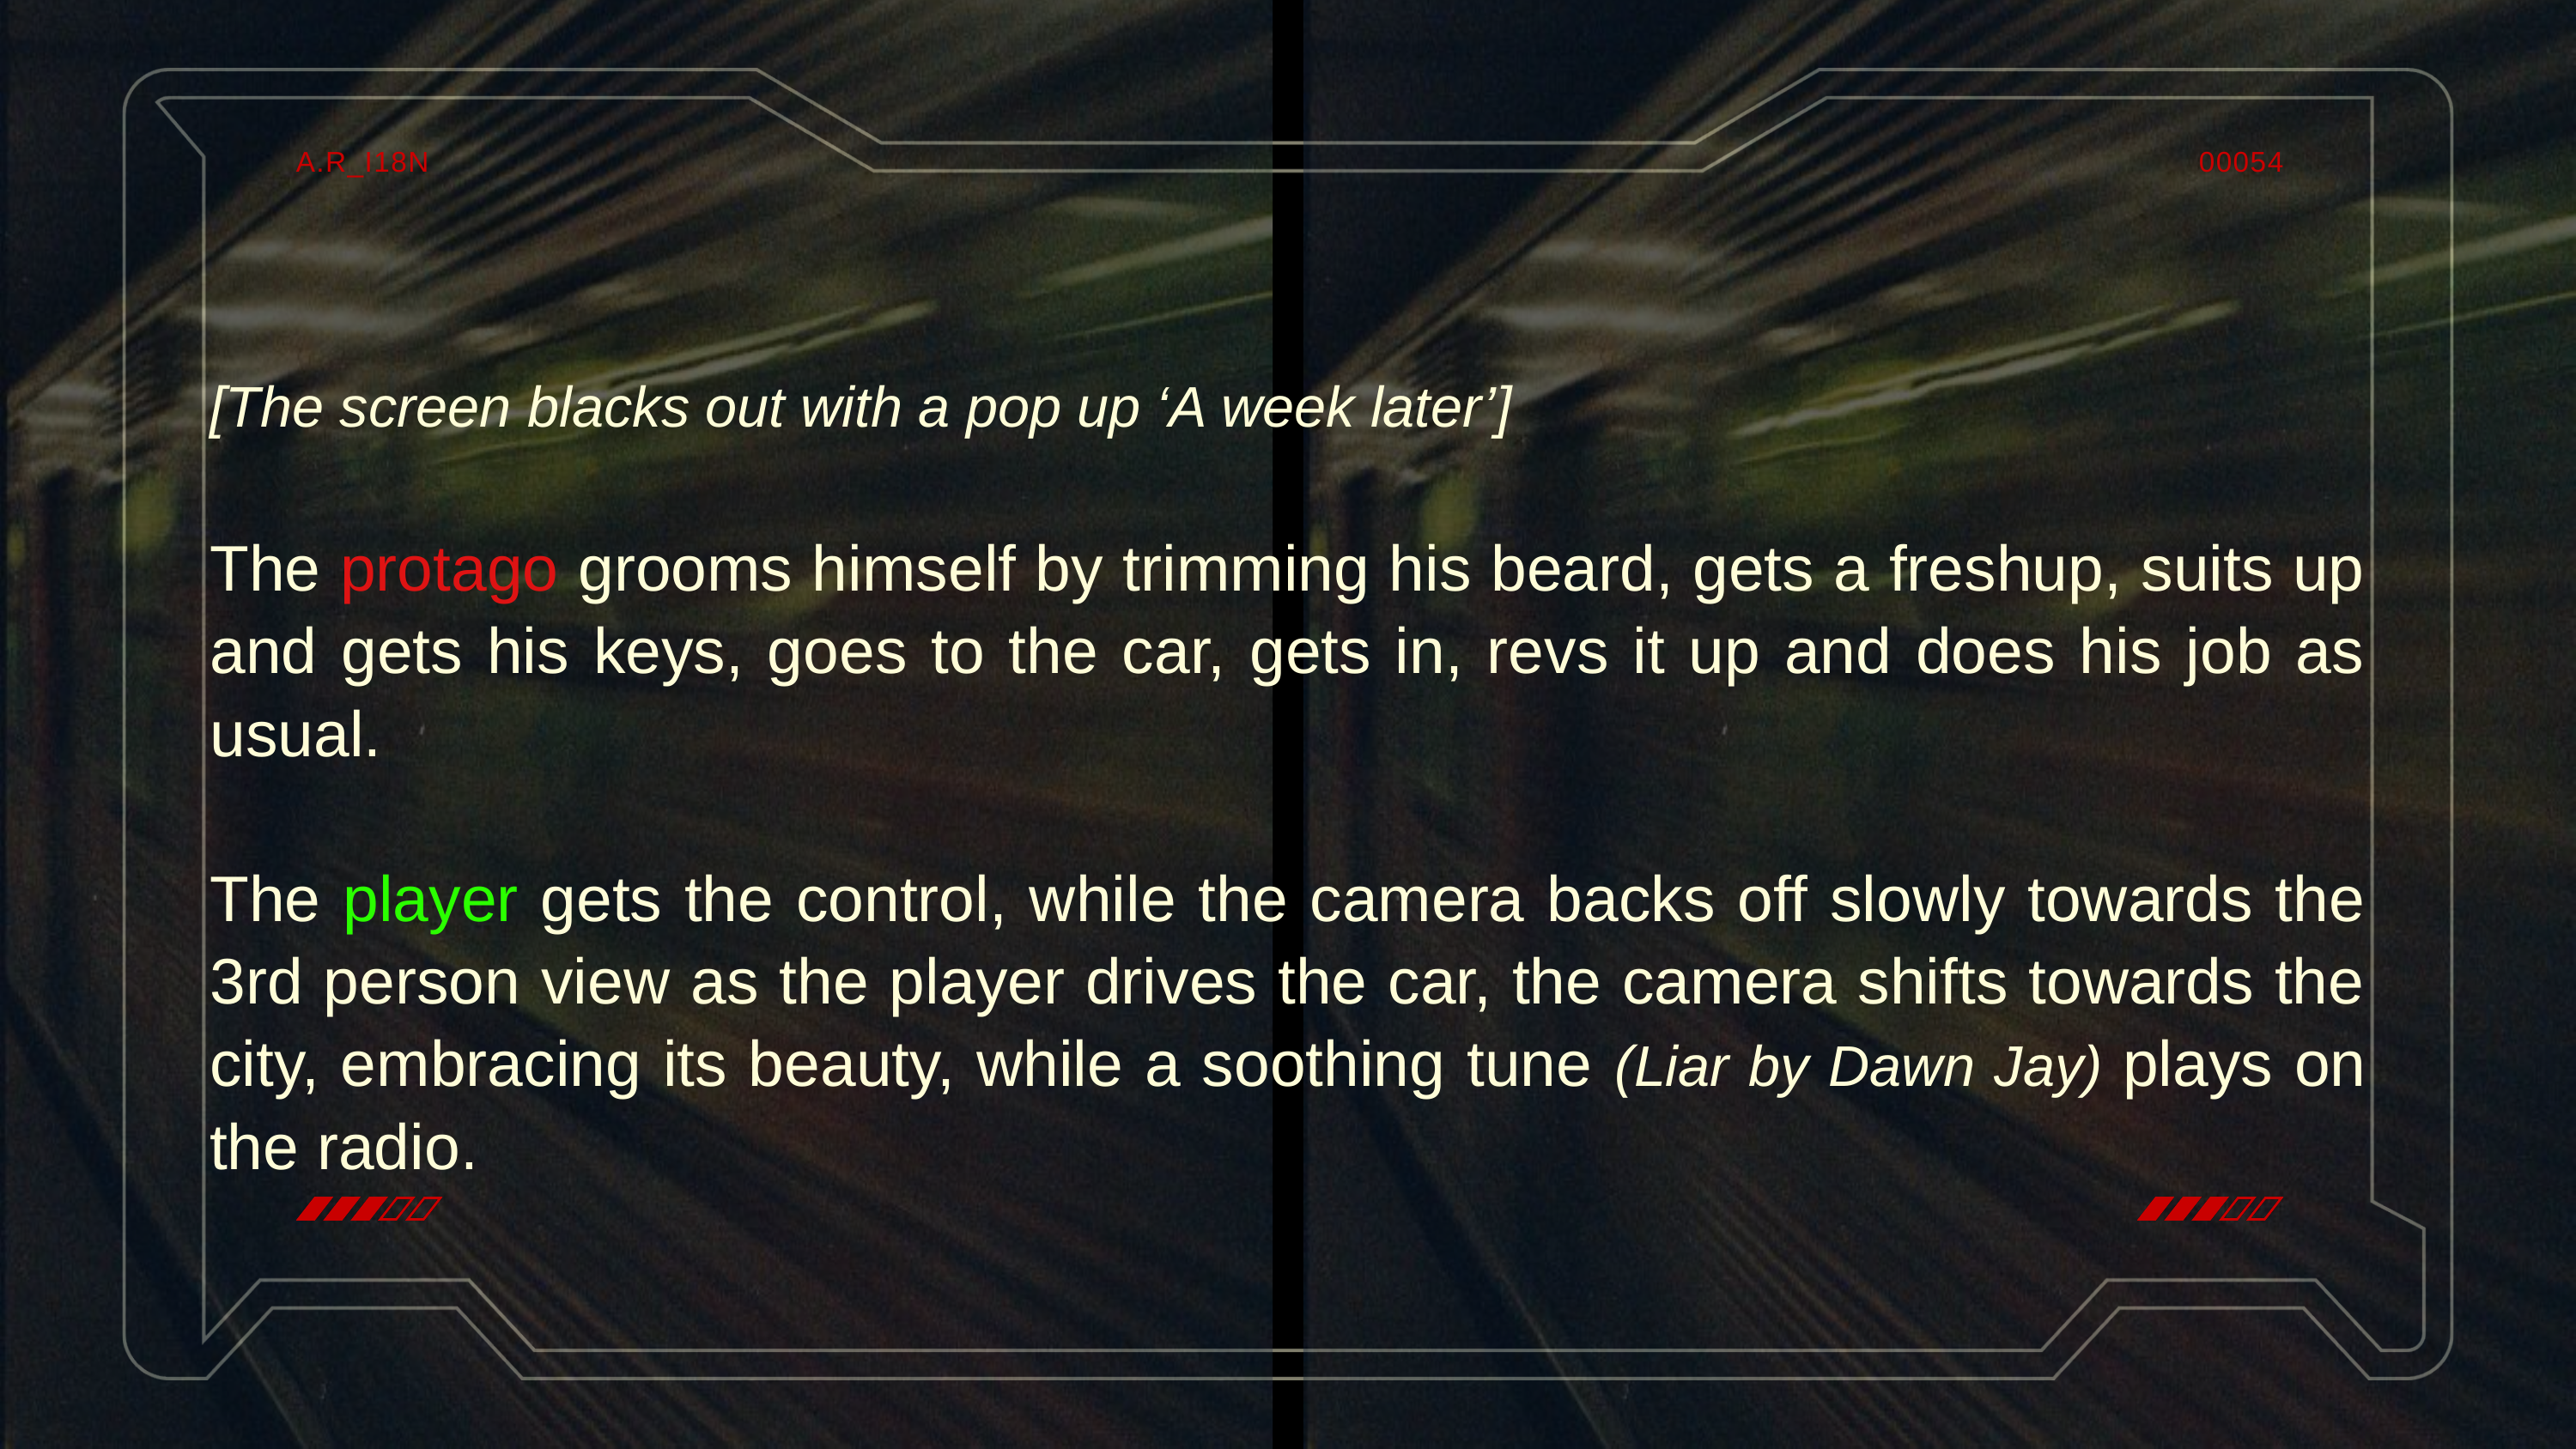

A.R_I18N
00054
[The screen blacks out with a pop up ‘A week later’]

The protago grooms himself by trimming his beard, gets a freshup, suits up and gets his keys, goes to the car, gets in, revs it up and does his job as usual.

The player gets the control, while the camera backs off slowly towards the 3rd person view as the player drives the car, the camera shifts towards the city, embracing its beauty, while a soothing tune (Liar by Dawn Jay) plays on the radio.